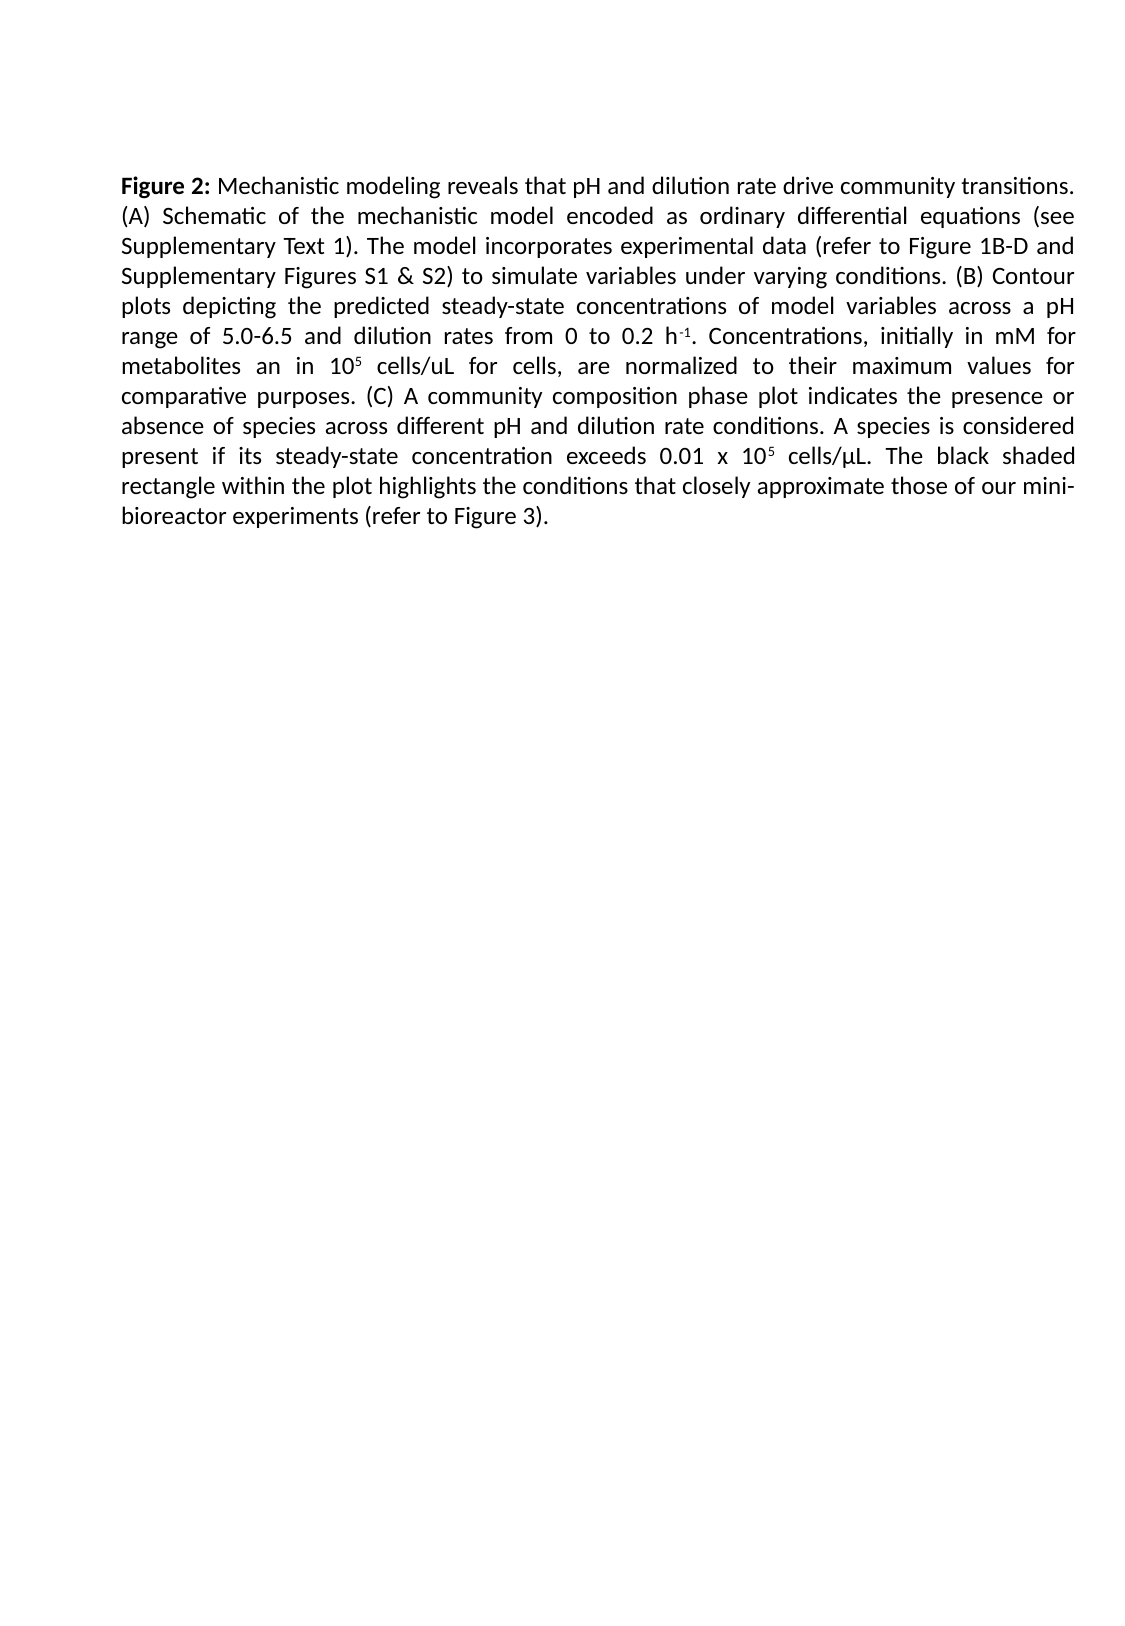

Figure 2: Mechanistic modeling reveals that pH and dilution rate drive community transitions. (A) Schematic of the mechanistic model encoded as ordinary differential equations (see Supplementary Text 1). The model incorporates experimental data (refer to Figure 1B-D and Supplementary Figures S1 & S2) to simulate variables under varying conditions. (B) Contour plots depicting the predicted steady-state concentrations of model variables across a pH range of 5.0-6.5 and dilution rates from 0 to 0.2 h-1. Concentrations, initially in mM for metabolites an in 105 cells/uL for cells, are normalized to their maximum values for comparative purposes. (C) A community composition phase plot indicates the presence or absence of species across different pH and dilution rate conditions. A species is considered present if its steady-state concentration exceeds 0.01 x 105 cells/μL. The black shaded rectangle within the plot highlights the conditions that closely approximate those of our mini-bioreactor experiments (refer to Figure 3).